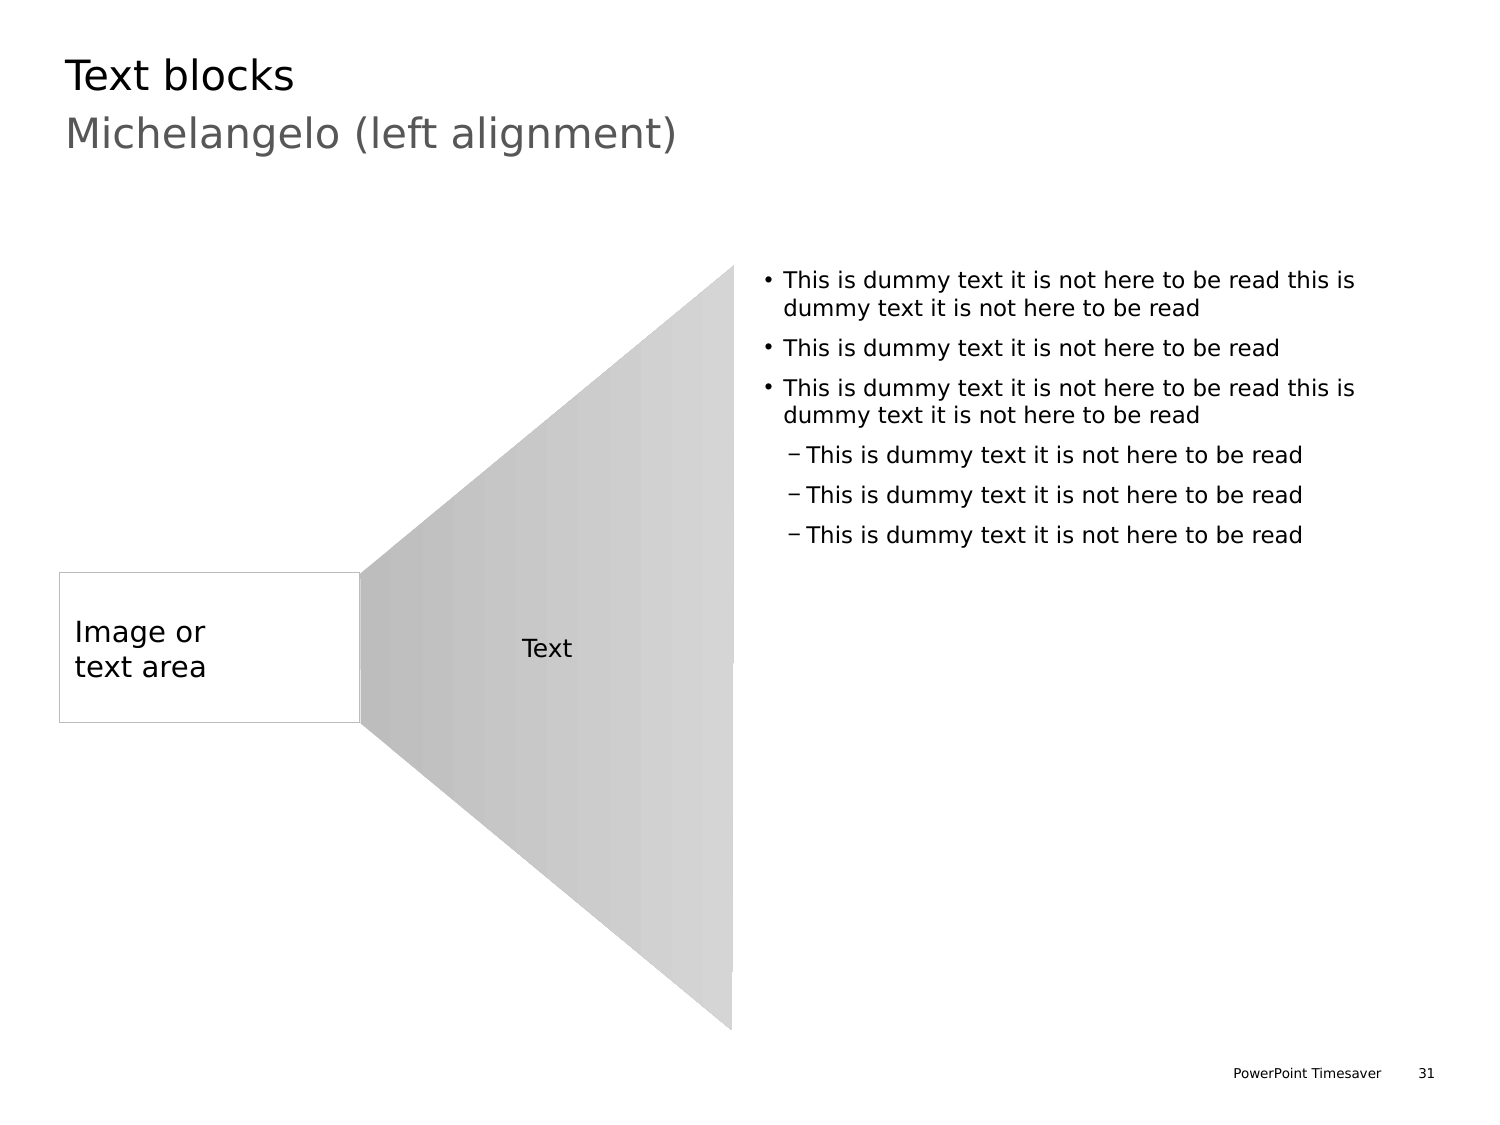

# Text blocks
Michelangelo (left alignment)
This is dummy text it is not here to be read this is dummy text it is not here to be read
This is dummy text it is not here to be read
This is dummy text it is not here to be read this is dummy text it is not here to be read
This is dummy text it is not here to be read
This is dummy text it is not here to be read
This is dummy text it is not here to be read
Text
Image or
text area